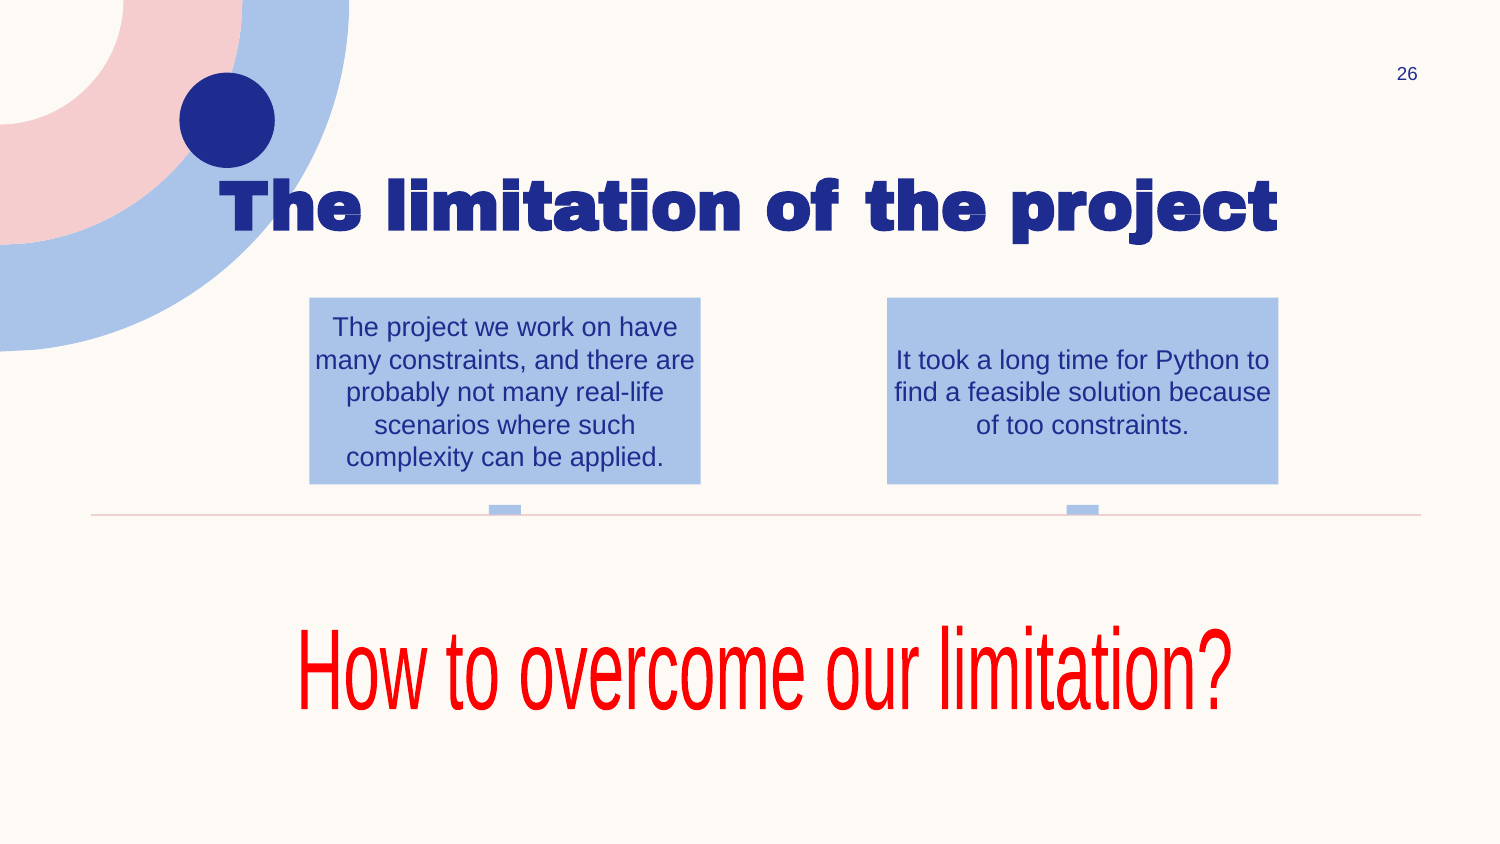

26
# The limitation of the project
The project we work on have many constraints, and there are probably not many real-life scenarios where such complexity can be applied.
It took a long time for Python to find a feasible solution because of too constraints.

How to overcome our limitation?